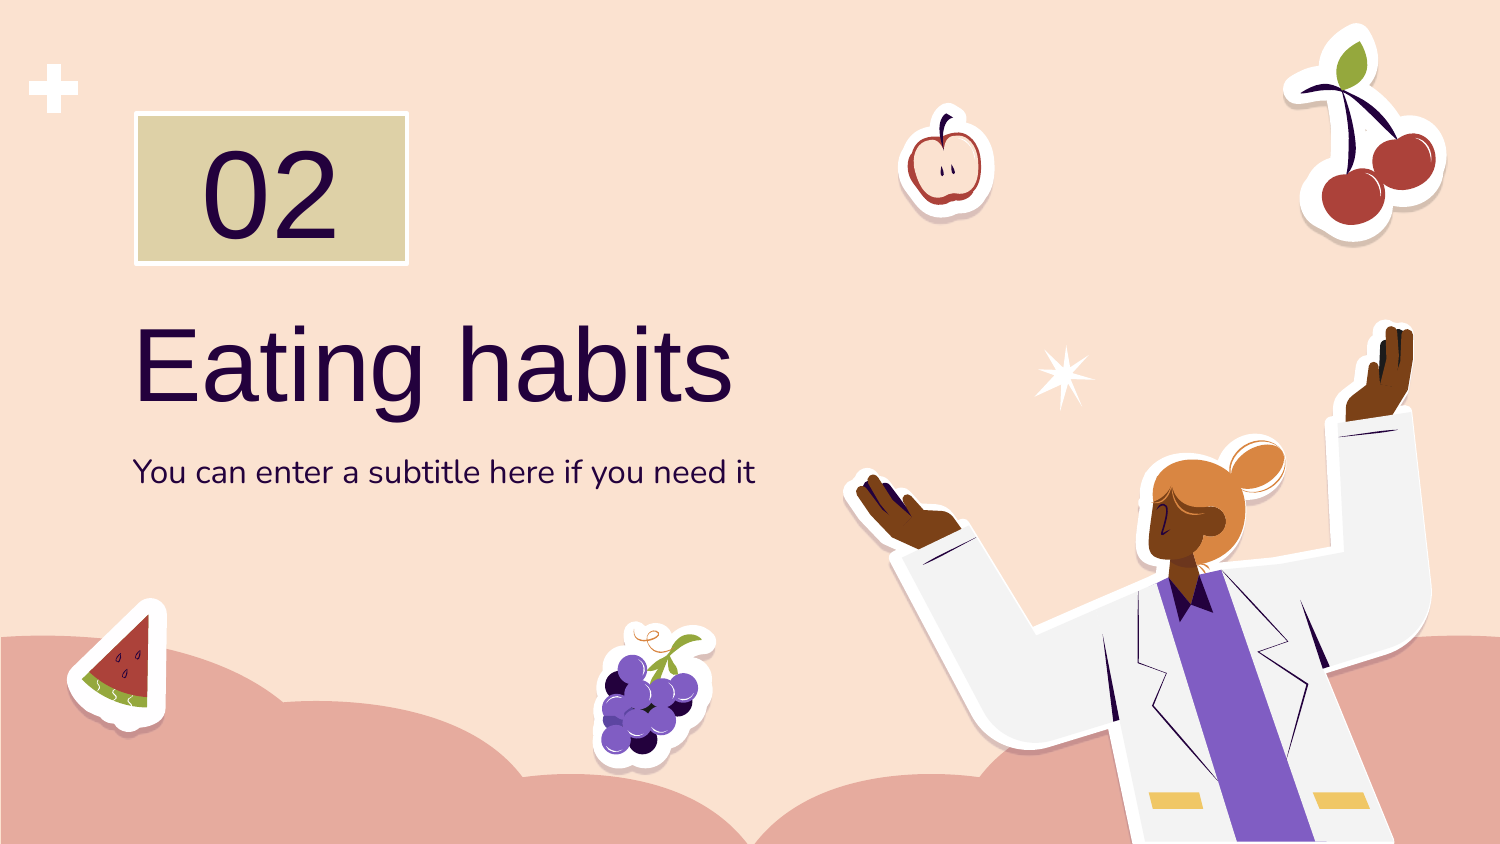

02
# Eating habits

You can enter a subtitle here if you need it